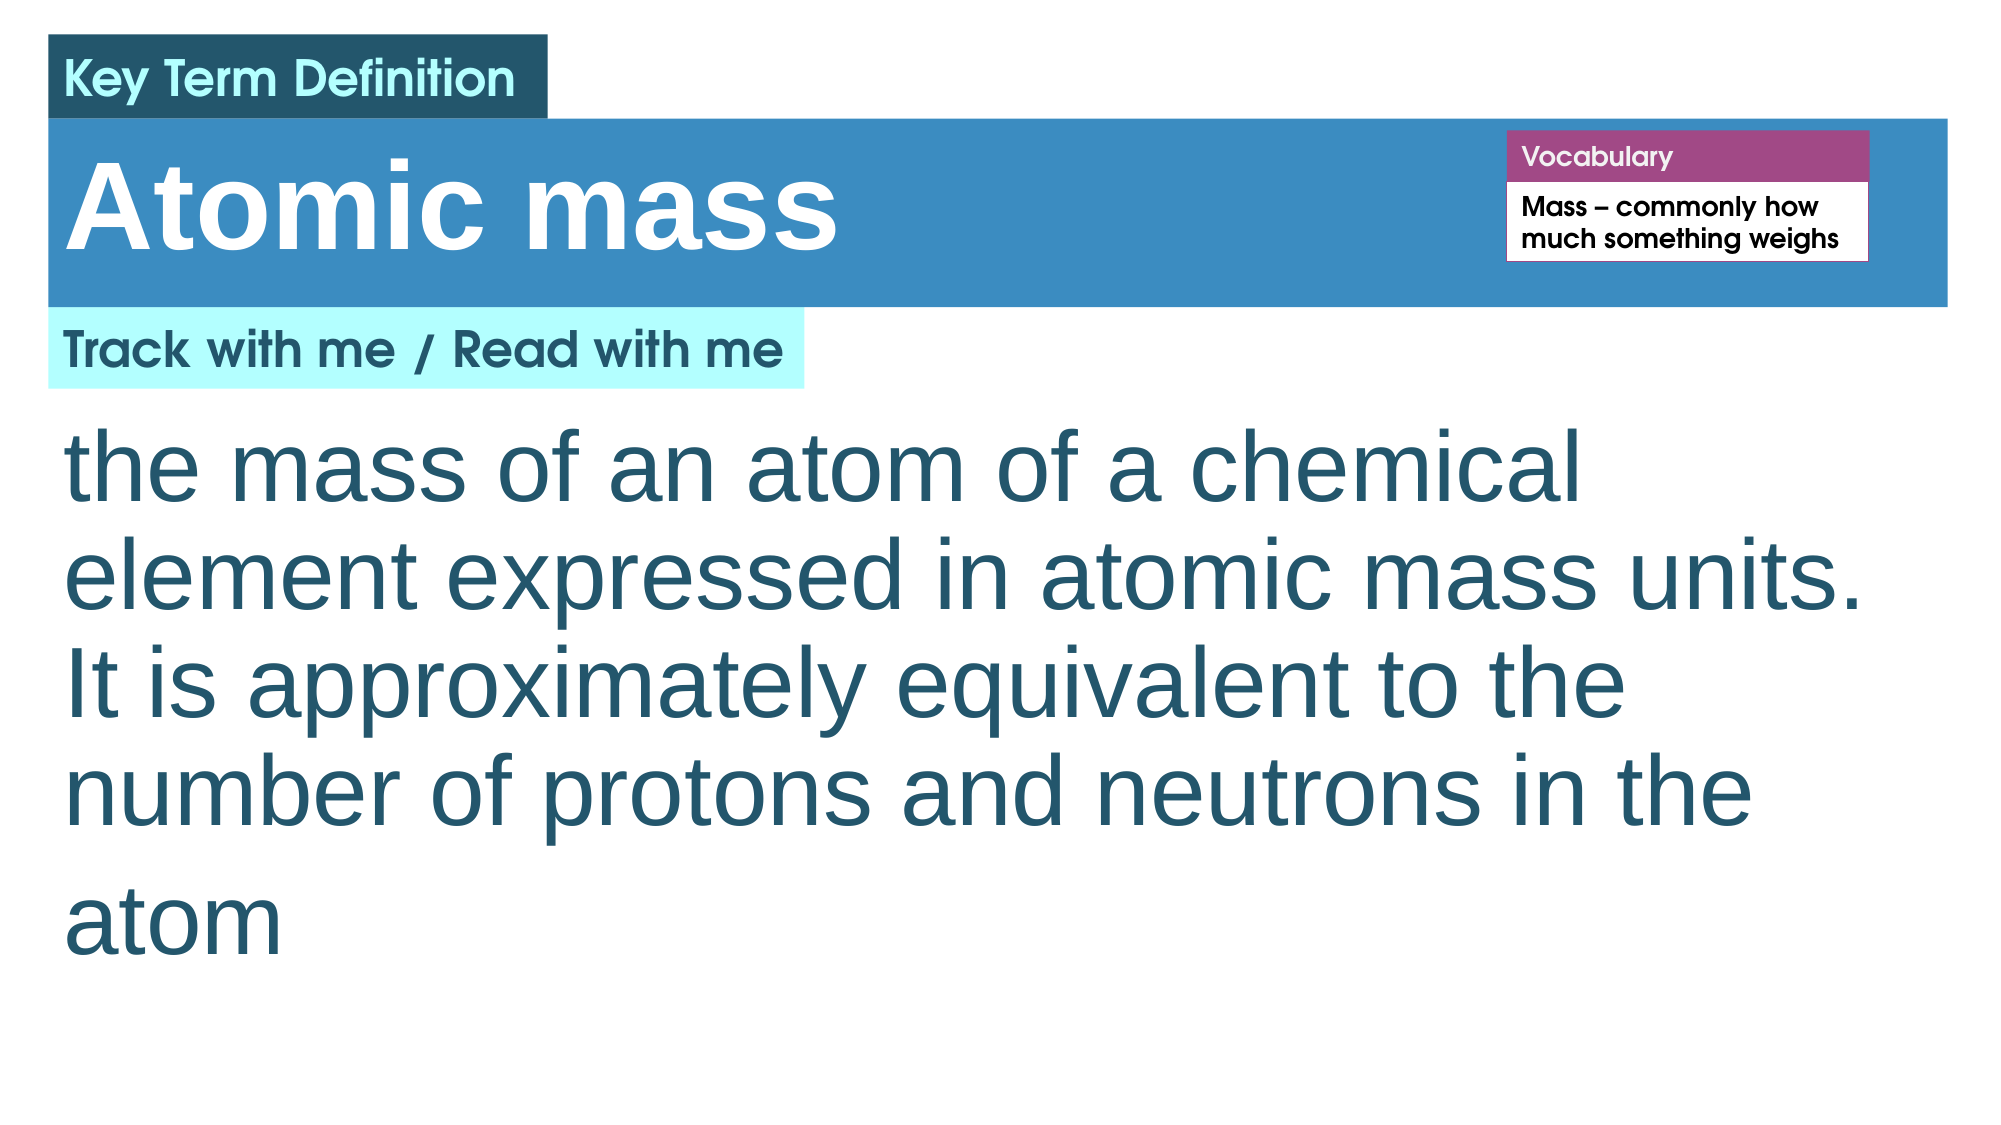

Atomic mass
Vocabulary
Mass – commonly how much something weighs
the mass of an atom of a chemical element expressed in atomic mass units. It is approximately equivalent to the number of protons and neutrons in the atom